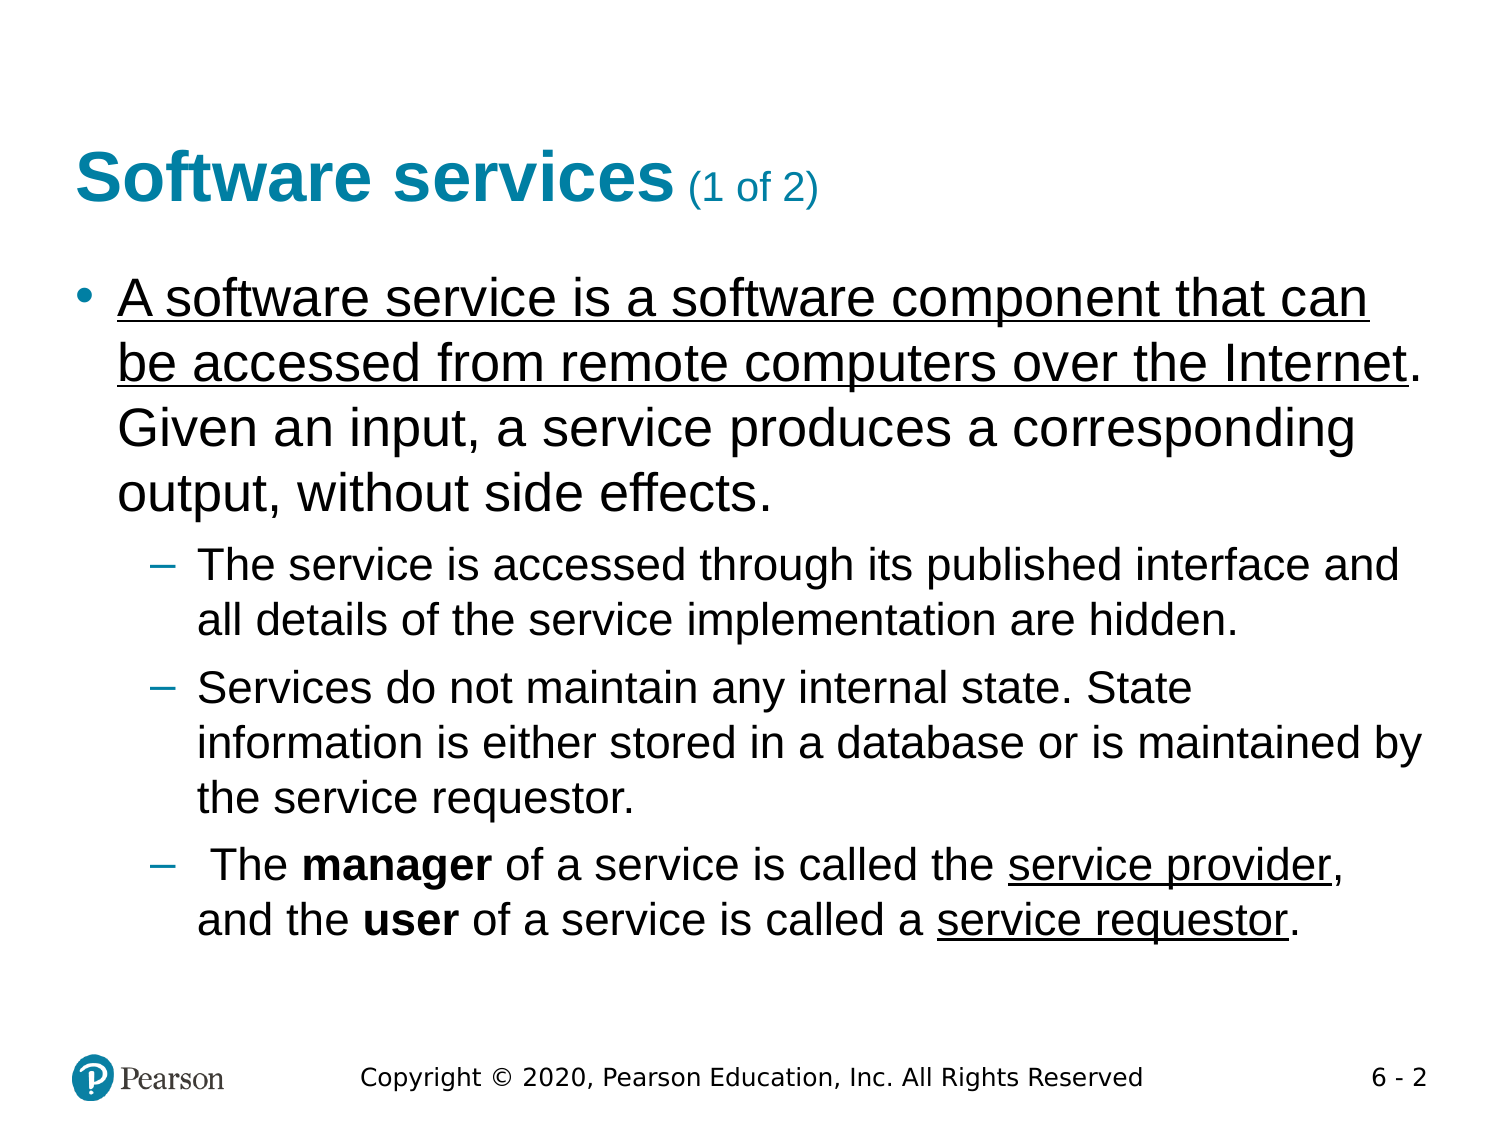

# Software services (1 of 2)
A software service is a software component that can be accessed from remote computers over the Internet. Given an input, a service produces a corresponding output, without side effects.
The service is accessed through its published interface and all details of the service implementation are hidden.
Services do not maintain any internal state. State information is either stored in a database or is maintained by the service requestor.
 The manager of a service is called the service provider, and the user of a service is called a service requestor.